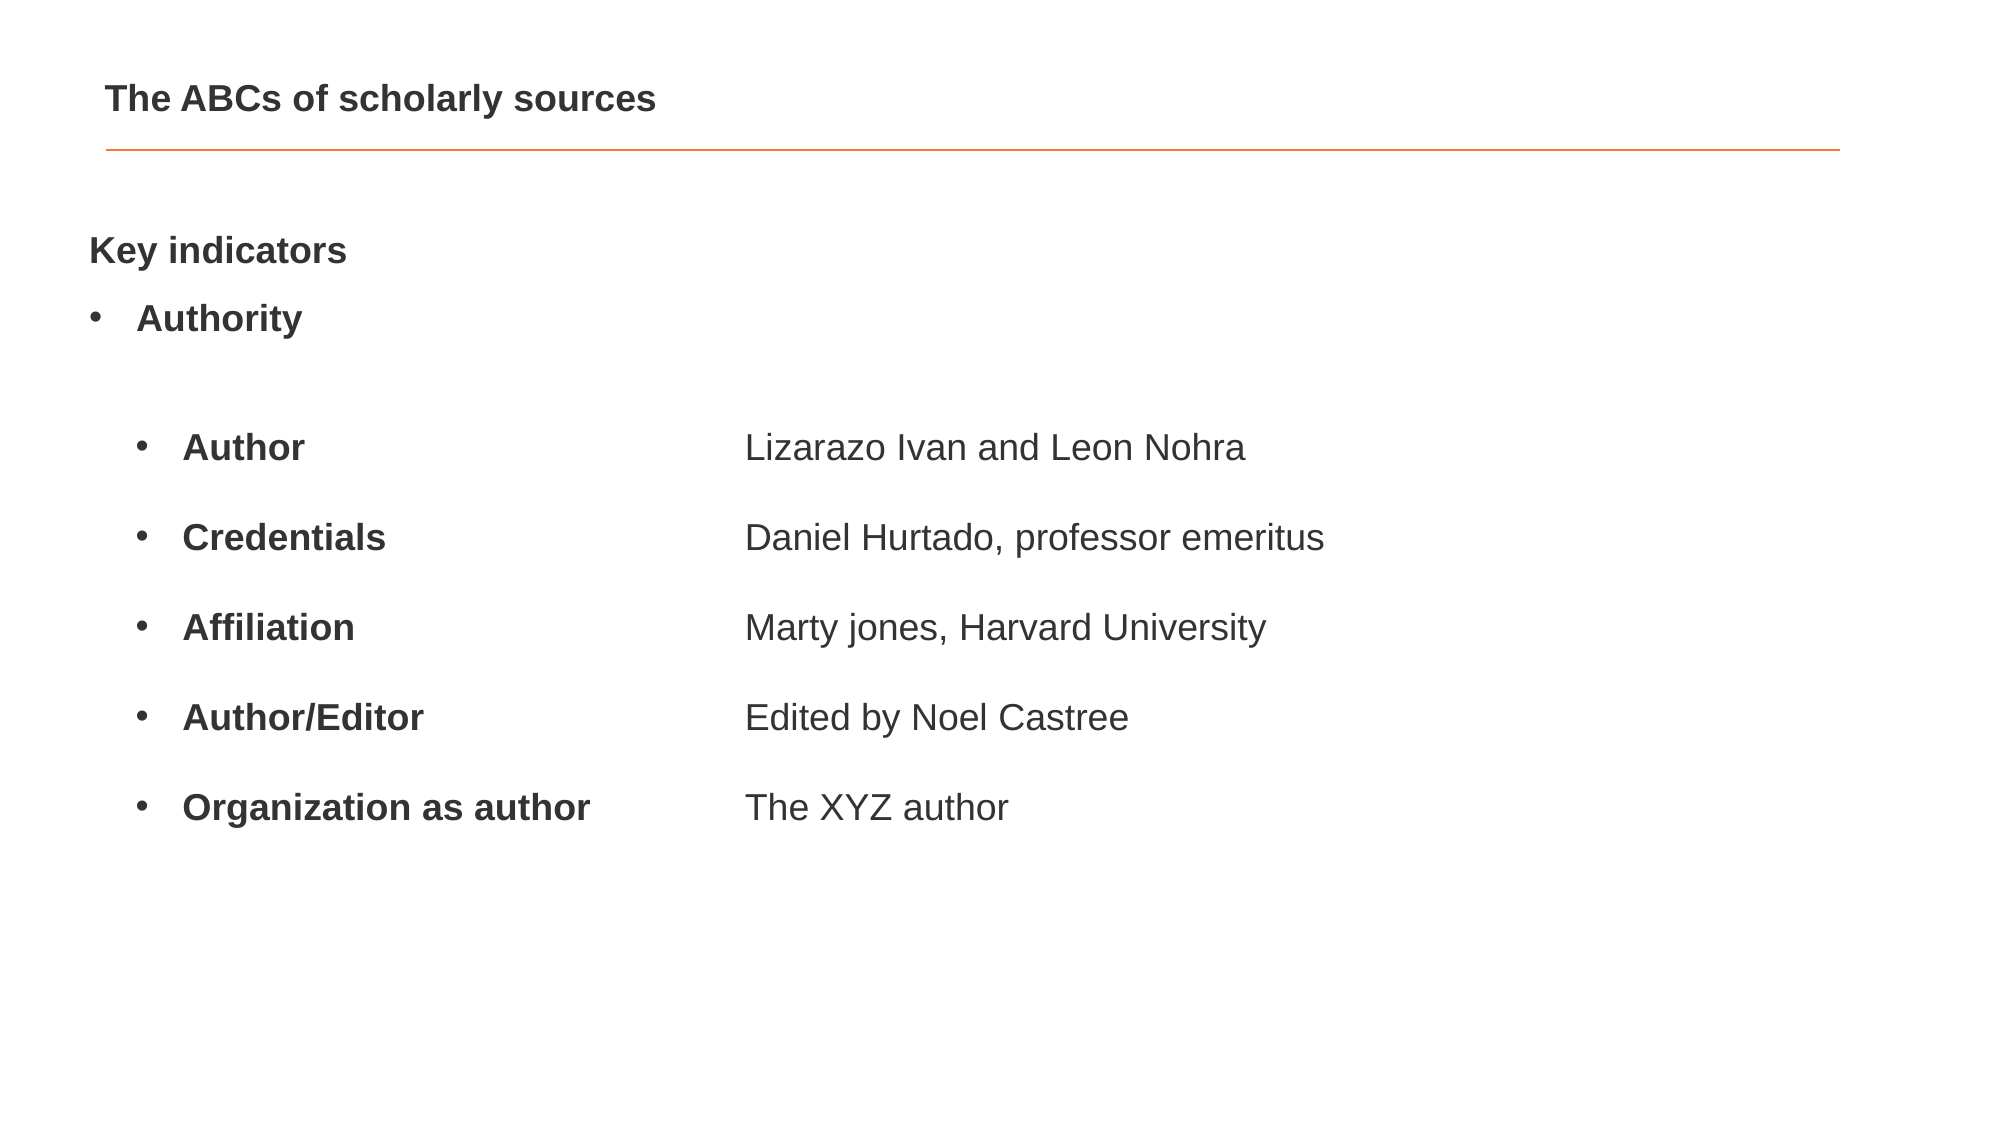

The ABCs of scholarly sources
Key indicators
Authority
Author

Credentials

Affiliation

Author/Editor

Organization as author
Lizarazo Ivan and Leon Nohra

Daniel Hurtado, professor emeritus

Marty jones, Harvard University

Edited by Noel Castree

The XYZ author